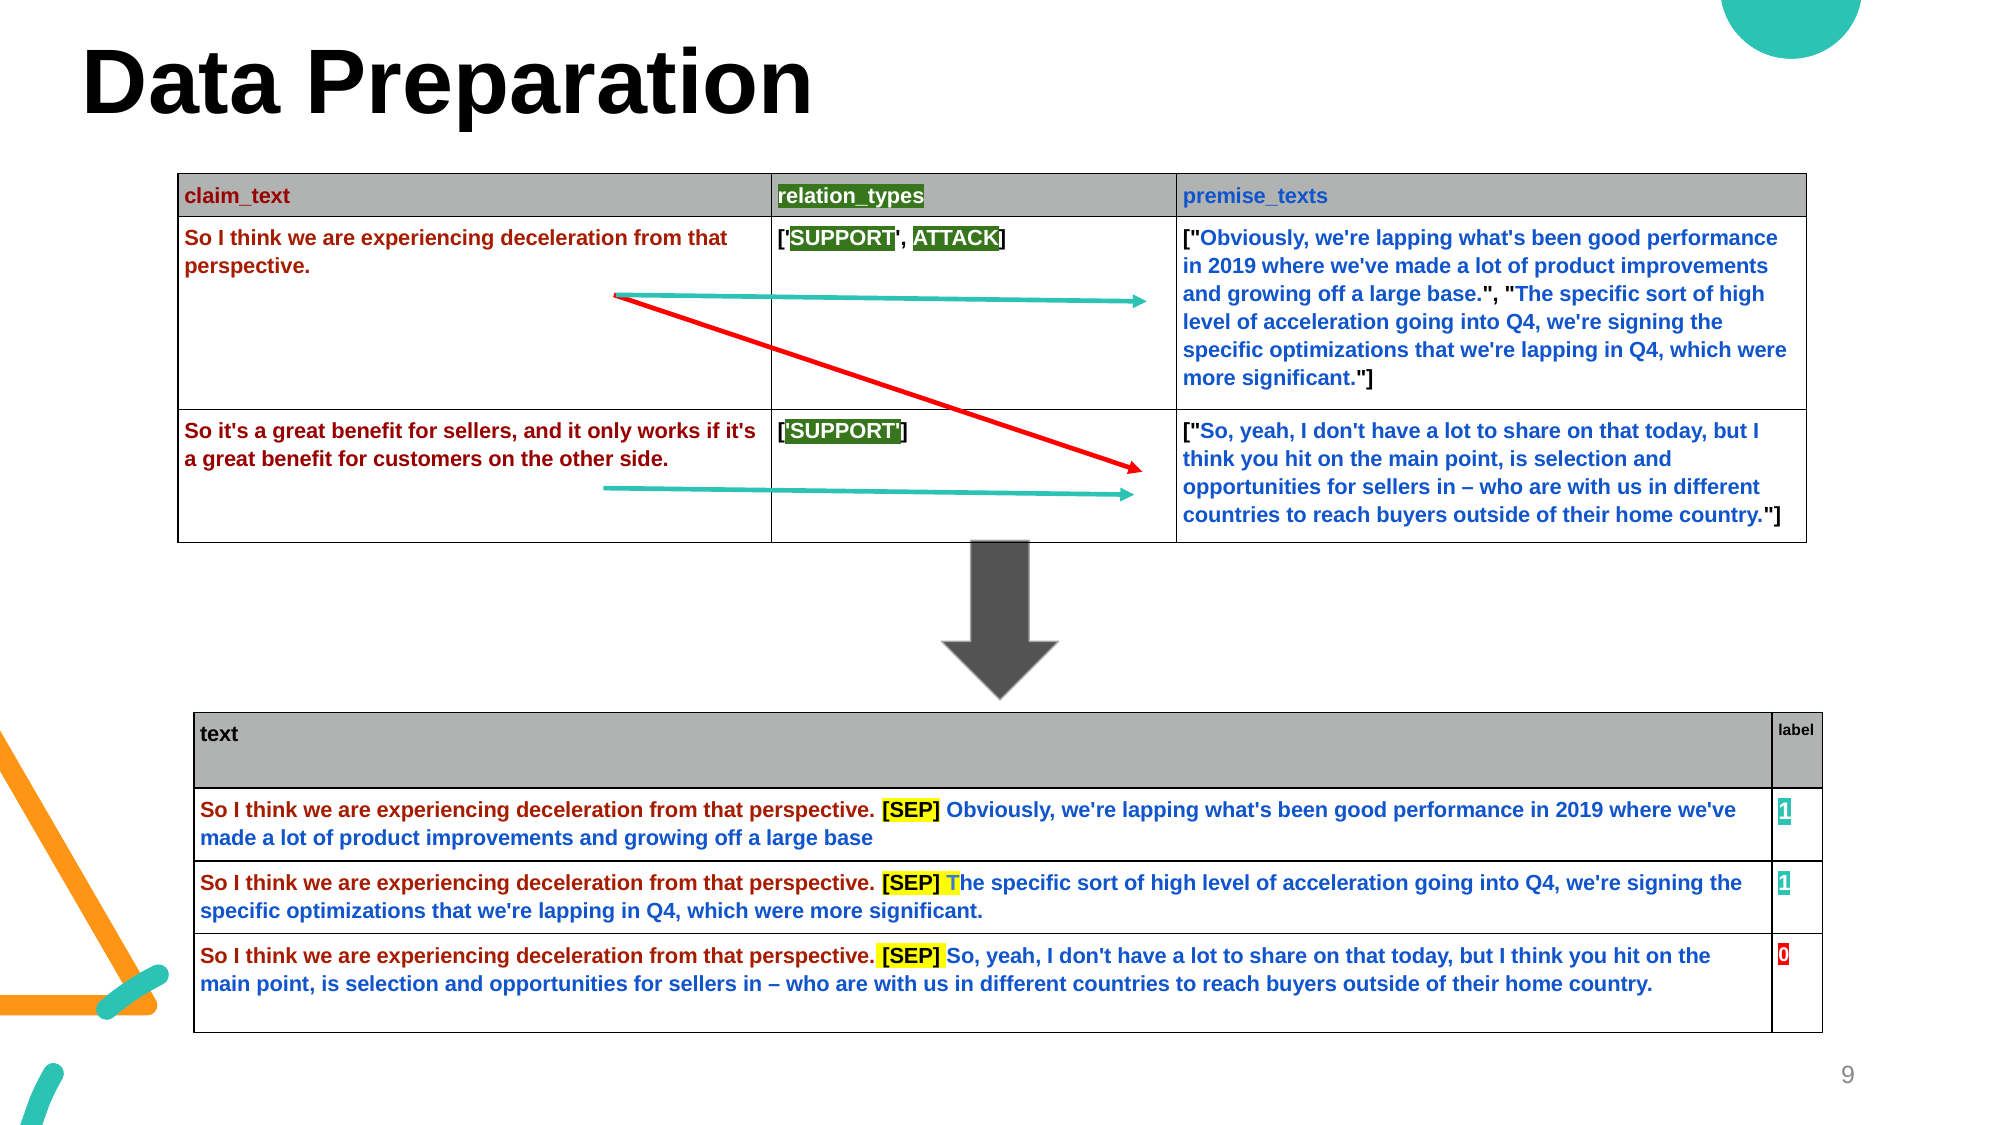

# Data Preparation
| claim\_text | relation\_types | premise\_texts |
| --- | --- | --- |
| So I think we are experiencing deceleration from that perspective. | ['SUPPORT', ATTACK] | ["Obviously, we're lapping what's been good performance in 2019 where we've made a lot of product improvements and growing off a large base.", "The specific sort of high level of acceleration going into Q4, we're signing the specific optimizations that we're lapping in Q4, which were more significant."] |
| So it's a great benefit for sellers, and it only works if it's a great benefit for customers on the other side. | ['SUPPORT'] | ["So, yeah, I don't have a lot to share on that today, but I think you hit on the main point, is selection and opportunities for sellers in – who are with us in different countries to reach buyers outside of their home country."] |

| text | label |
| --- | --- |
| So I think we are experiencing deceleration from that perspective. [SEP] Obviously, we're lapping what's been good performance in 2019 where we've made a lot of product improvements and growing off a large base | 1 |
| So I think we are experiencing deceleration from that perspective. [SEP] The specific sort of high level of acceleration going into Q4, we're signing the specific optimizations that we're lapping in Q4, which were more significant. | 1 |
| So I think we are experiencing deceleration from that perspective. [SEP] So, yeah, I don't have a lot to share on that today, but I think you hit on the main point, is selection and opportunities for sellers in – who are with us in different countries to reach buyers outside of their home country. | 0 |
9